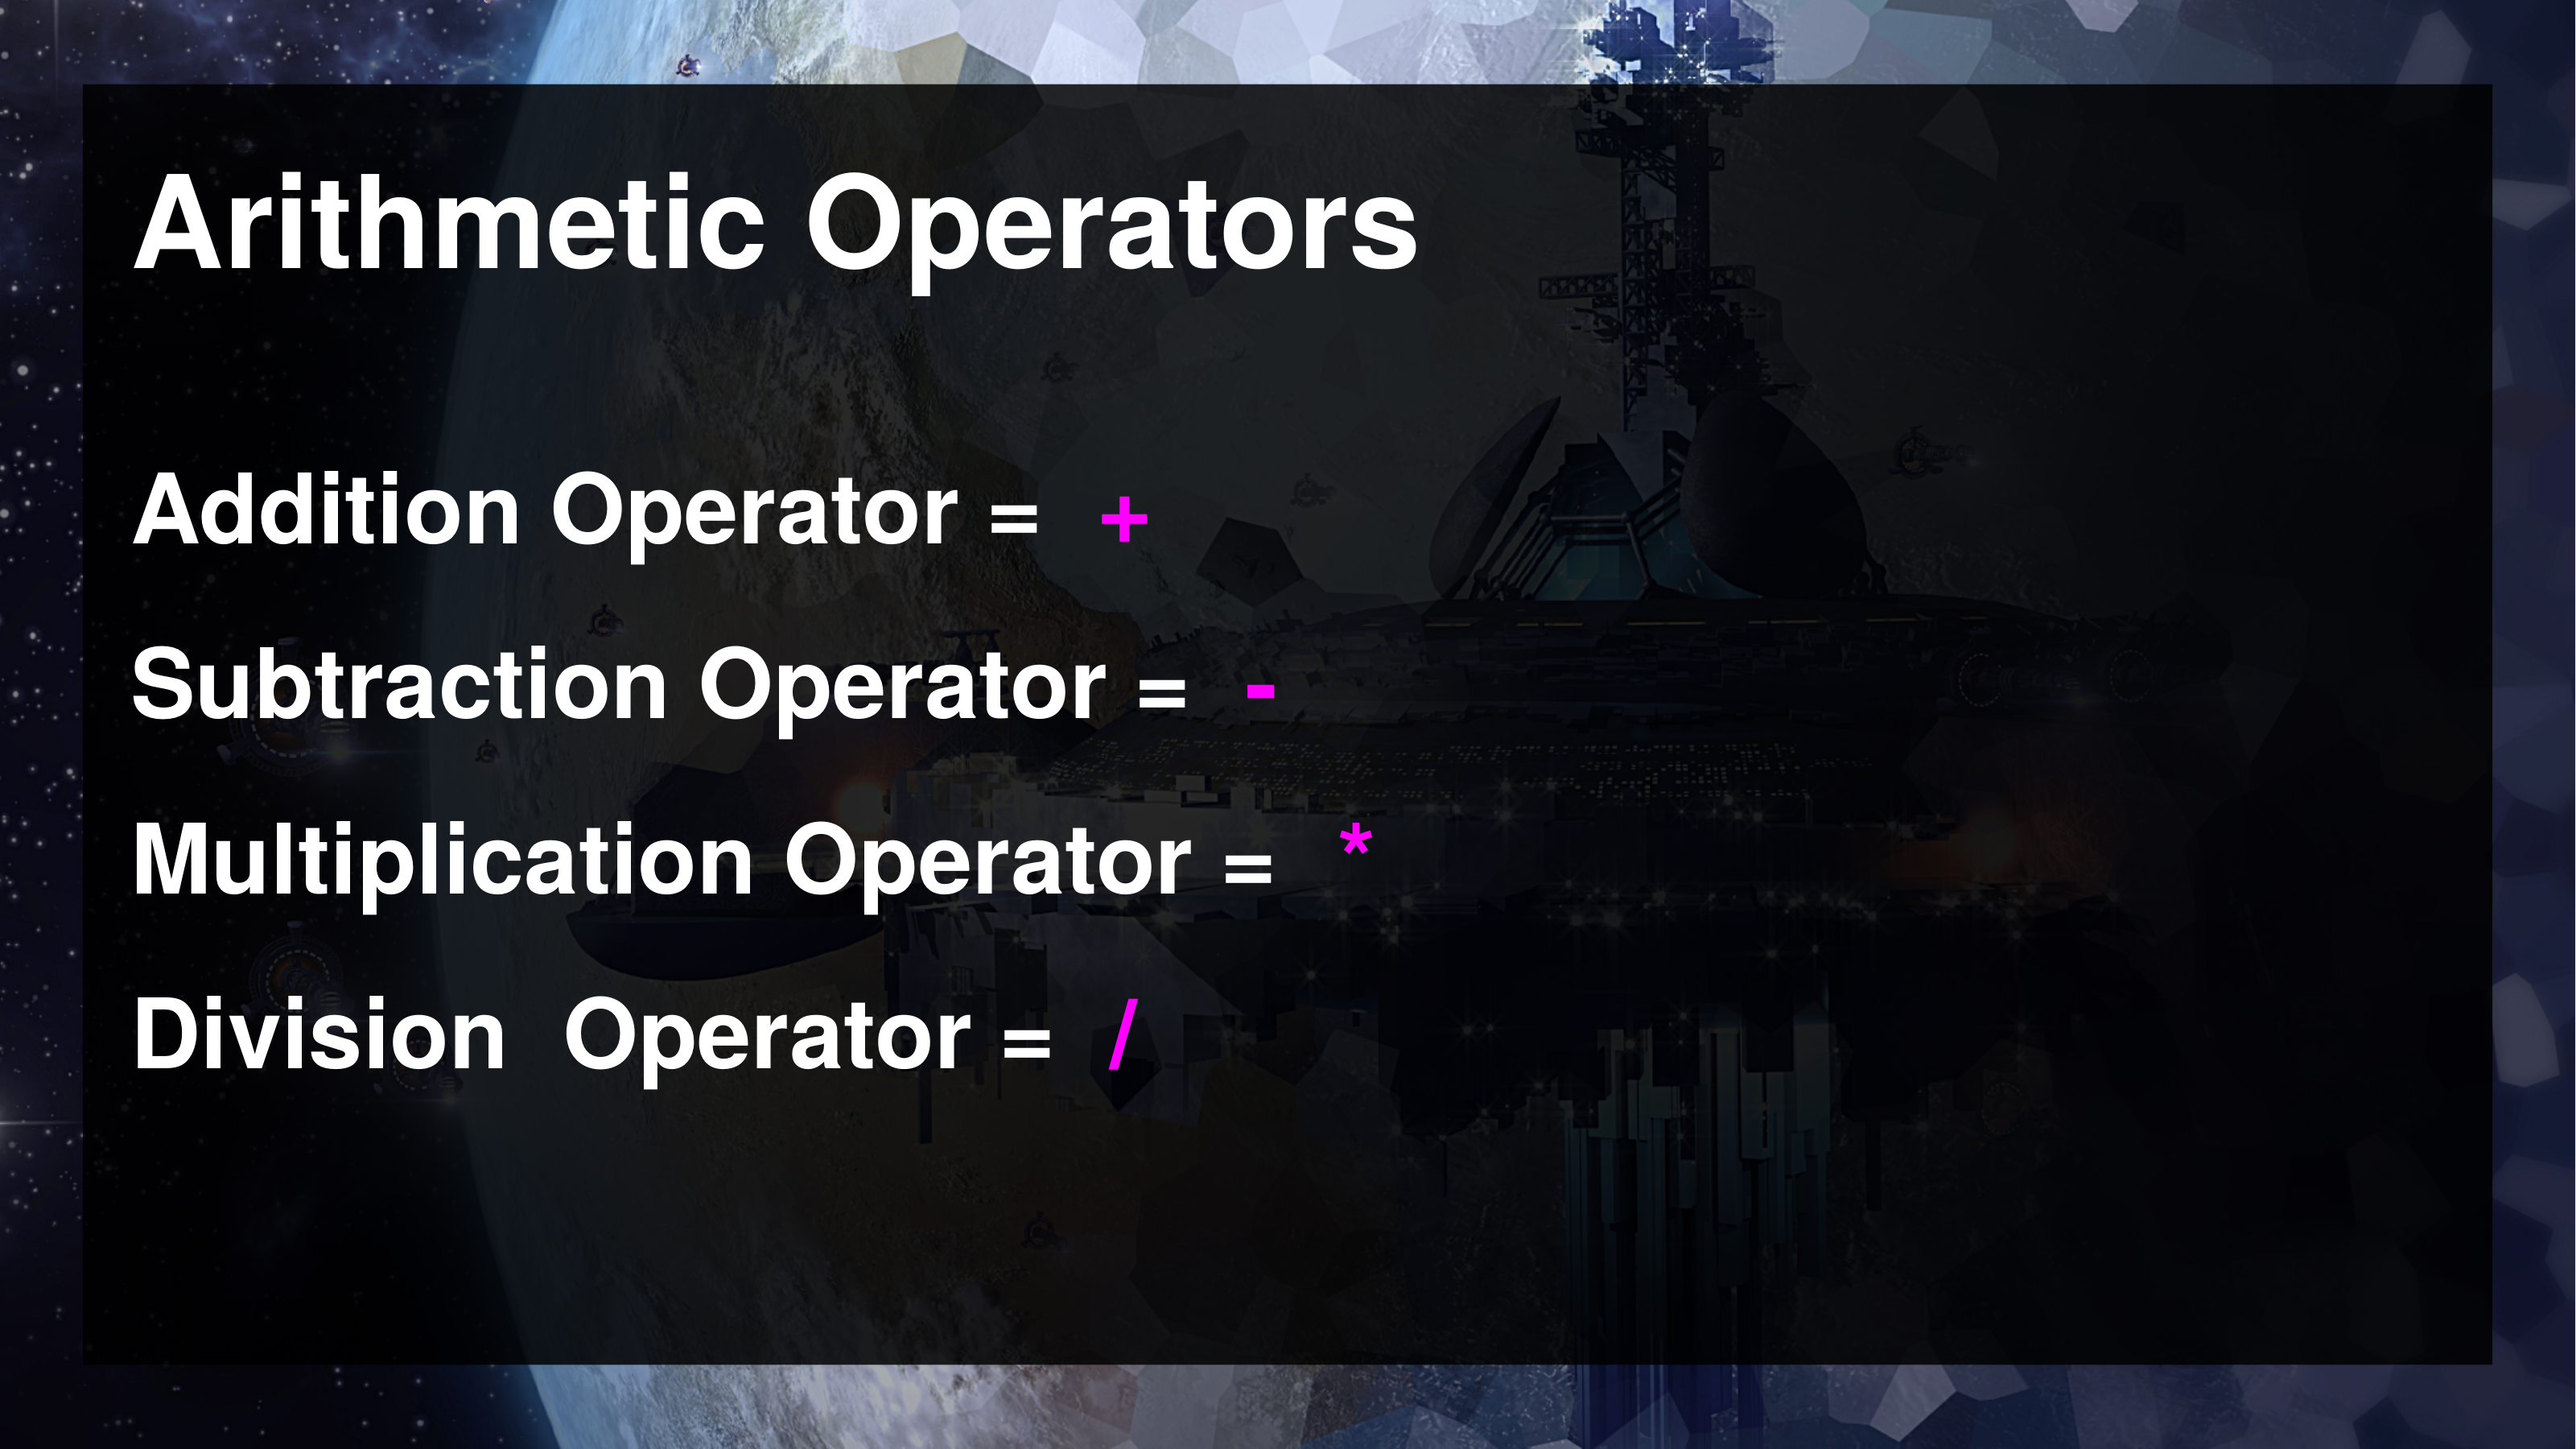

# Arithmetic Operators
Addition Operator =	+
Subtraction Operator =  -
Multiplication Operator = 	*
Division  Operator =  /